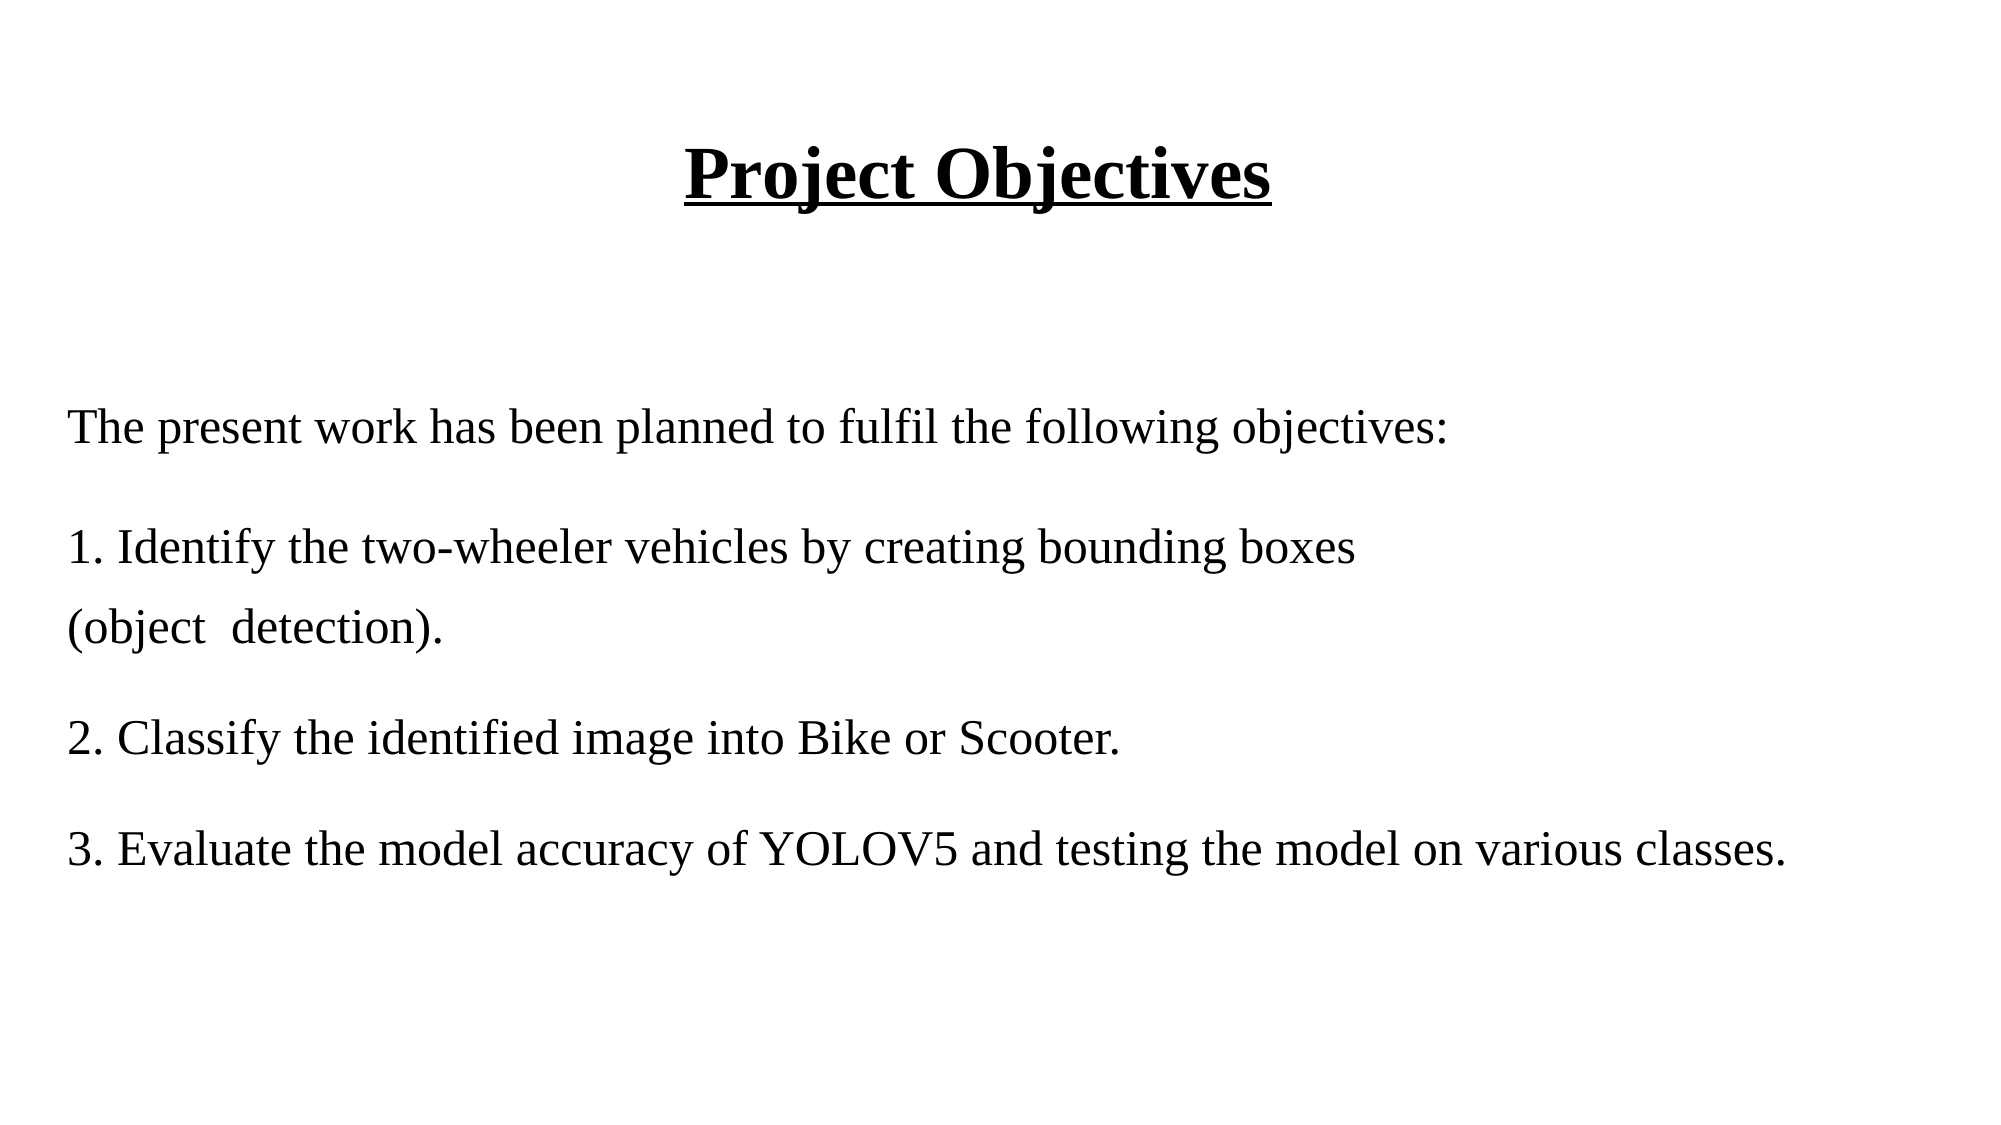

Project Objectives

The present work has been planned to fulfil the following objectives:

1. Identify the two-wheeler vehicles by creating bounding boxes
(object  detection).
2. Classify the identified image into Bike or Scooter.
3. Evaluate the model accuracy of YOLOV5 and testing the model on various classes.